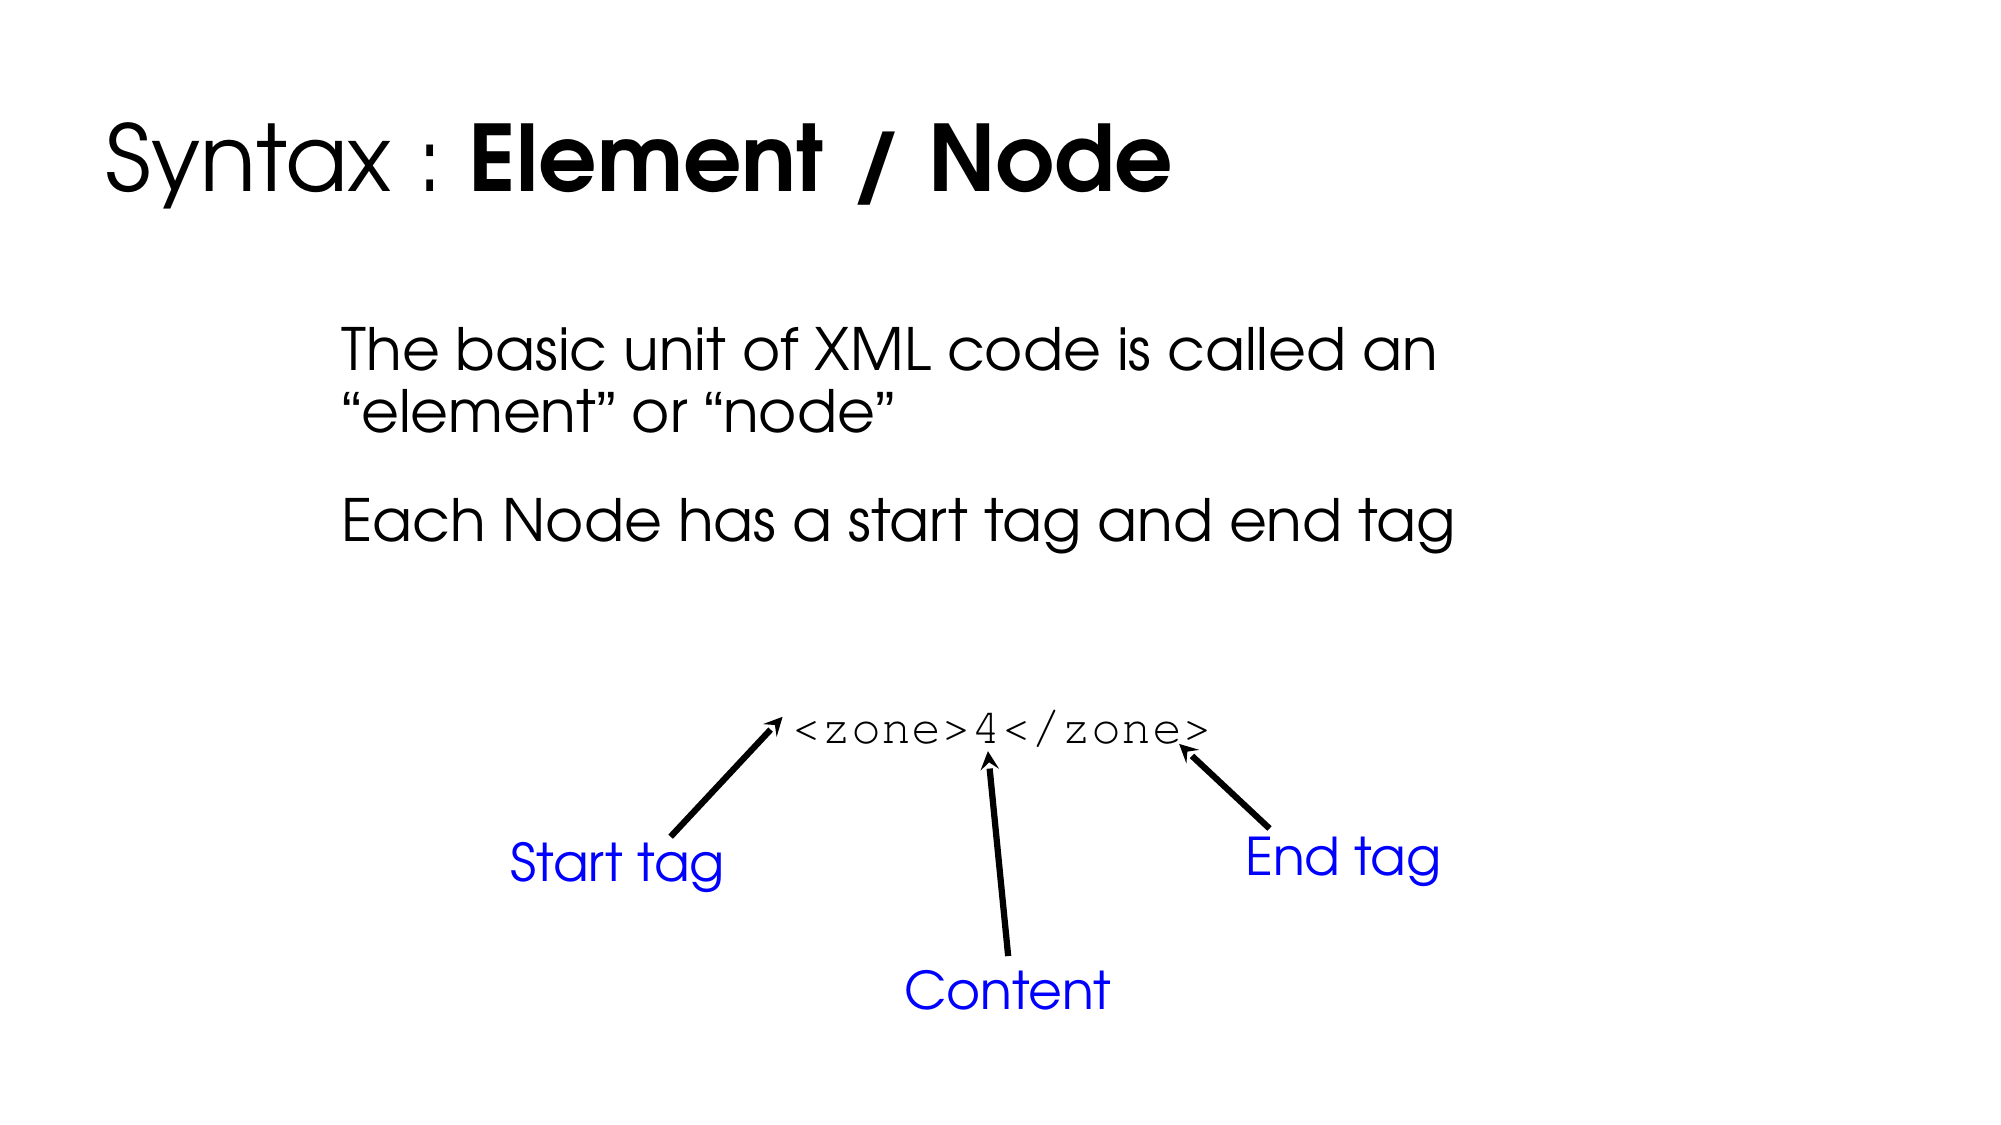

# Syntax : Element / Node
The basic unit of XML code is called an “element” or “node”
Each Node has a start tag and end tag

<zone>4</zone>

Start tag

End tag

Content